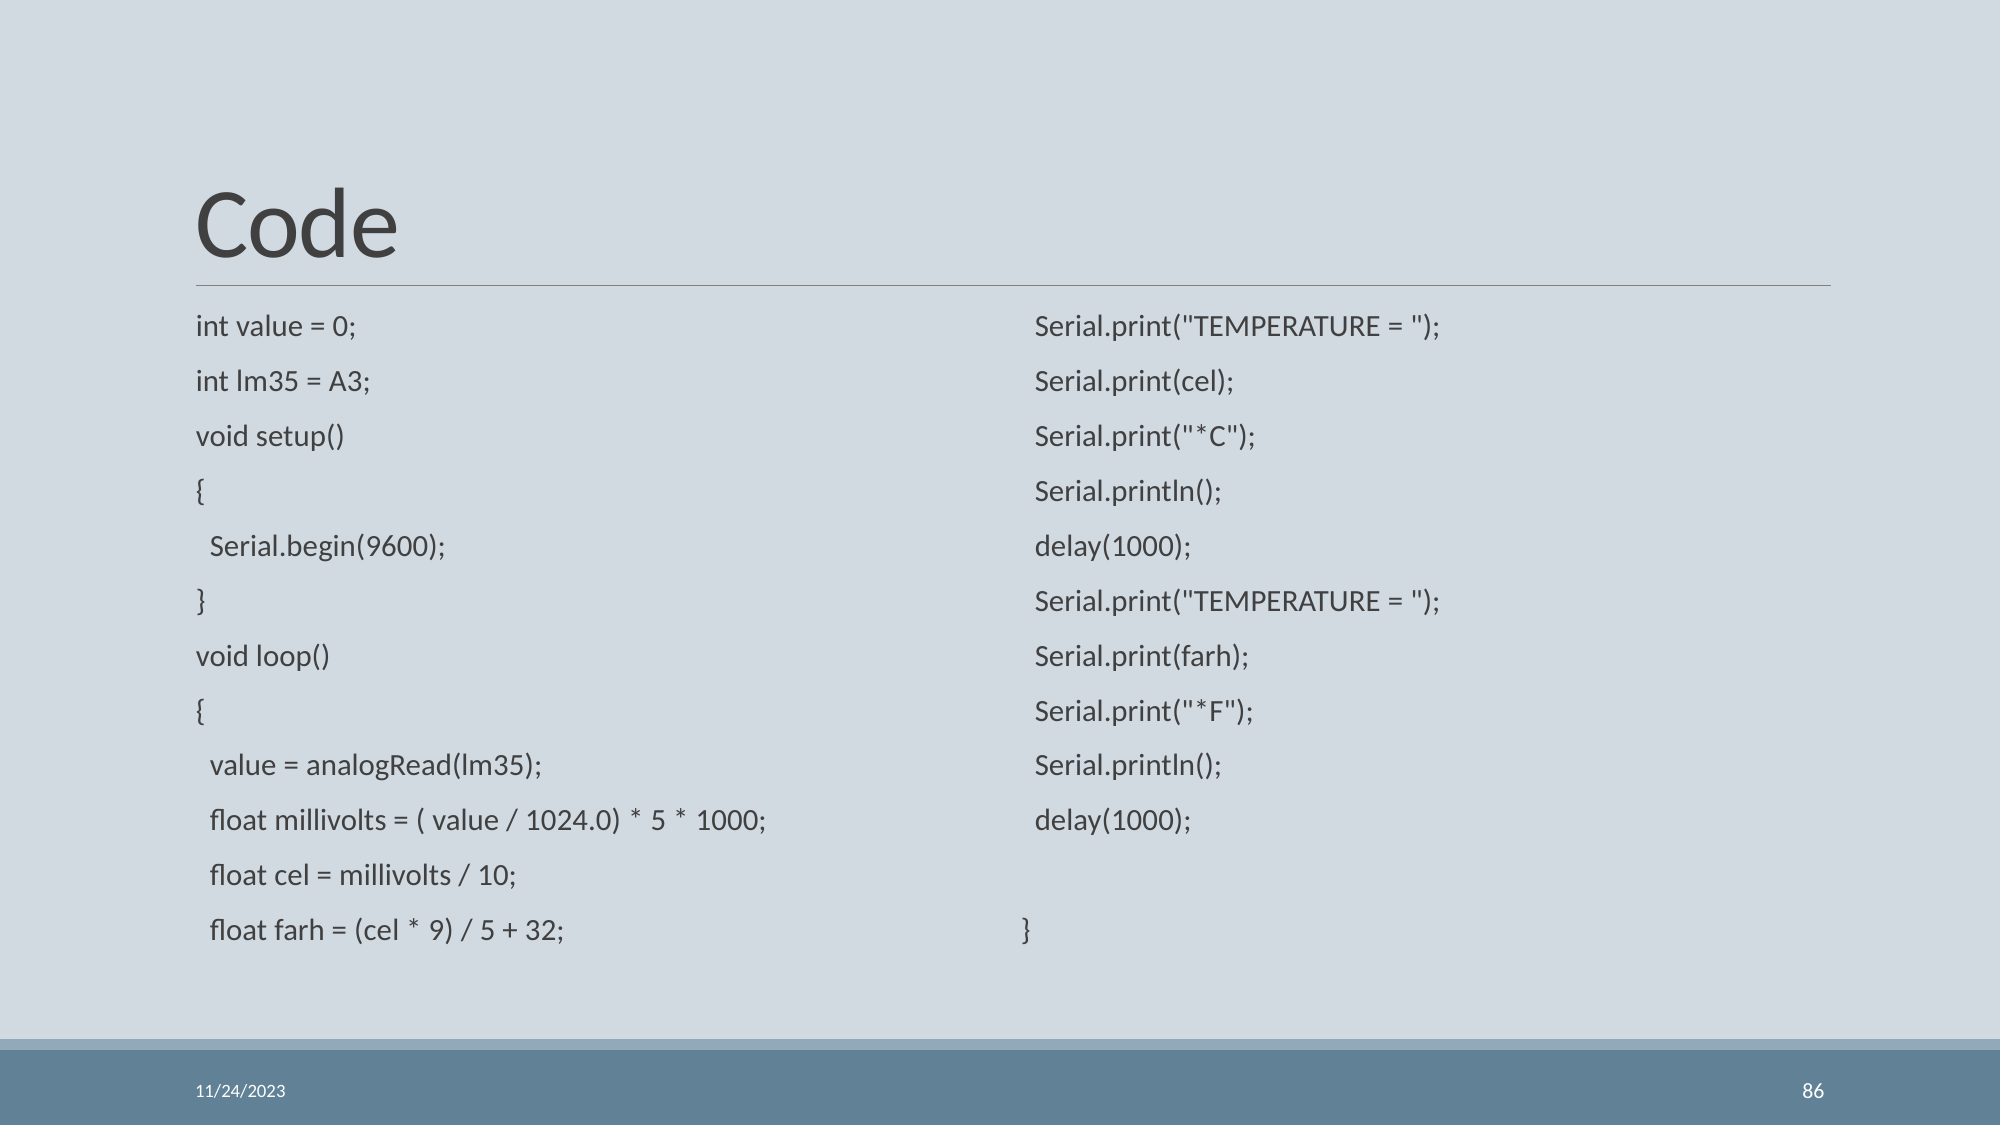

# Code
int value = 0;
int lm35 = A3;
void setup()
{
  Serial.begin(9600);
}
void loop()
{
  value = analogRead(lm35);
  float millivolts = ( value / 1024.0) * 5 * 1000;
  float cel = millivolts / 10;
  float farh = (cel * 9) / 5 + 32;
  Serial.print("TEMPERATURE = ");
  Serial.print(cel);
  Serial.print("*C");
  Serial.println();
  delay(1000);
  Serial.print("TEMPERATURE = ");
  Serial.print(farh);
  Serial.print("*F");
  Serial.println();
  delay(1000);

}
11/24/2023
86